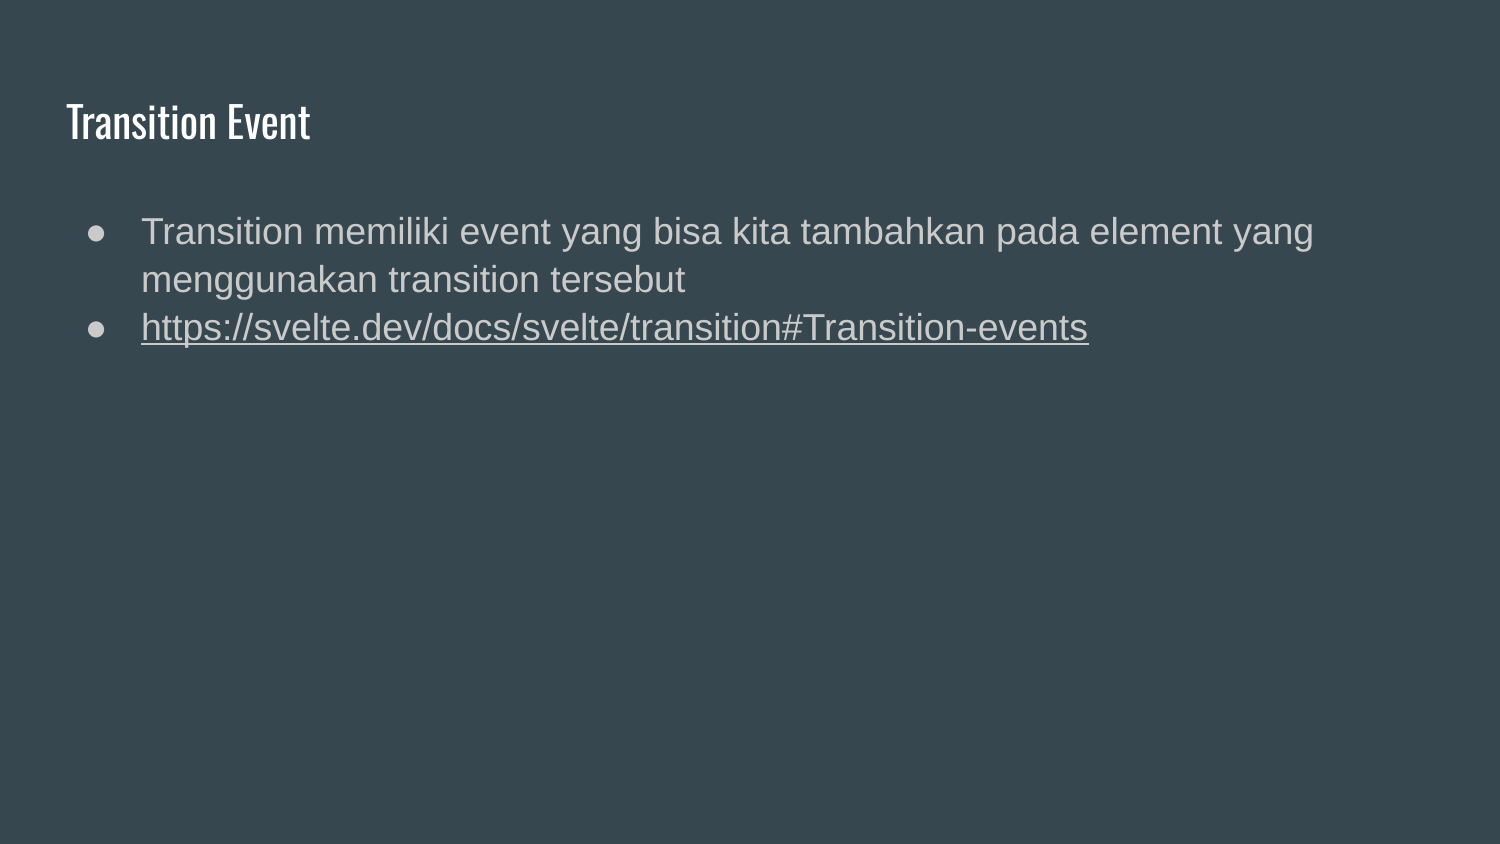

# Transition Event
Transition memiliki event yang bisa kita tambahkan pada element yang menggunakan transition tersebut
https://svelte.dev/docs/svelte/transition#Transition-events